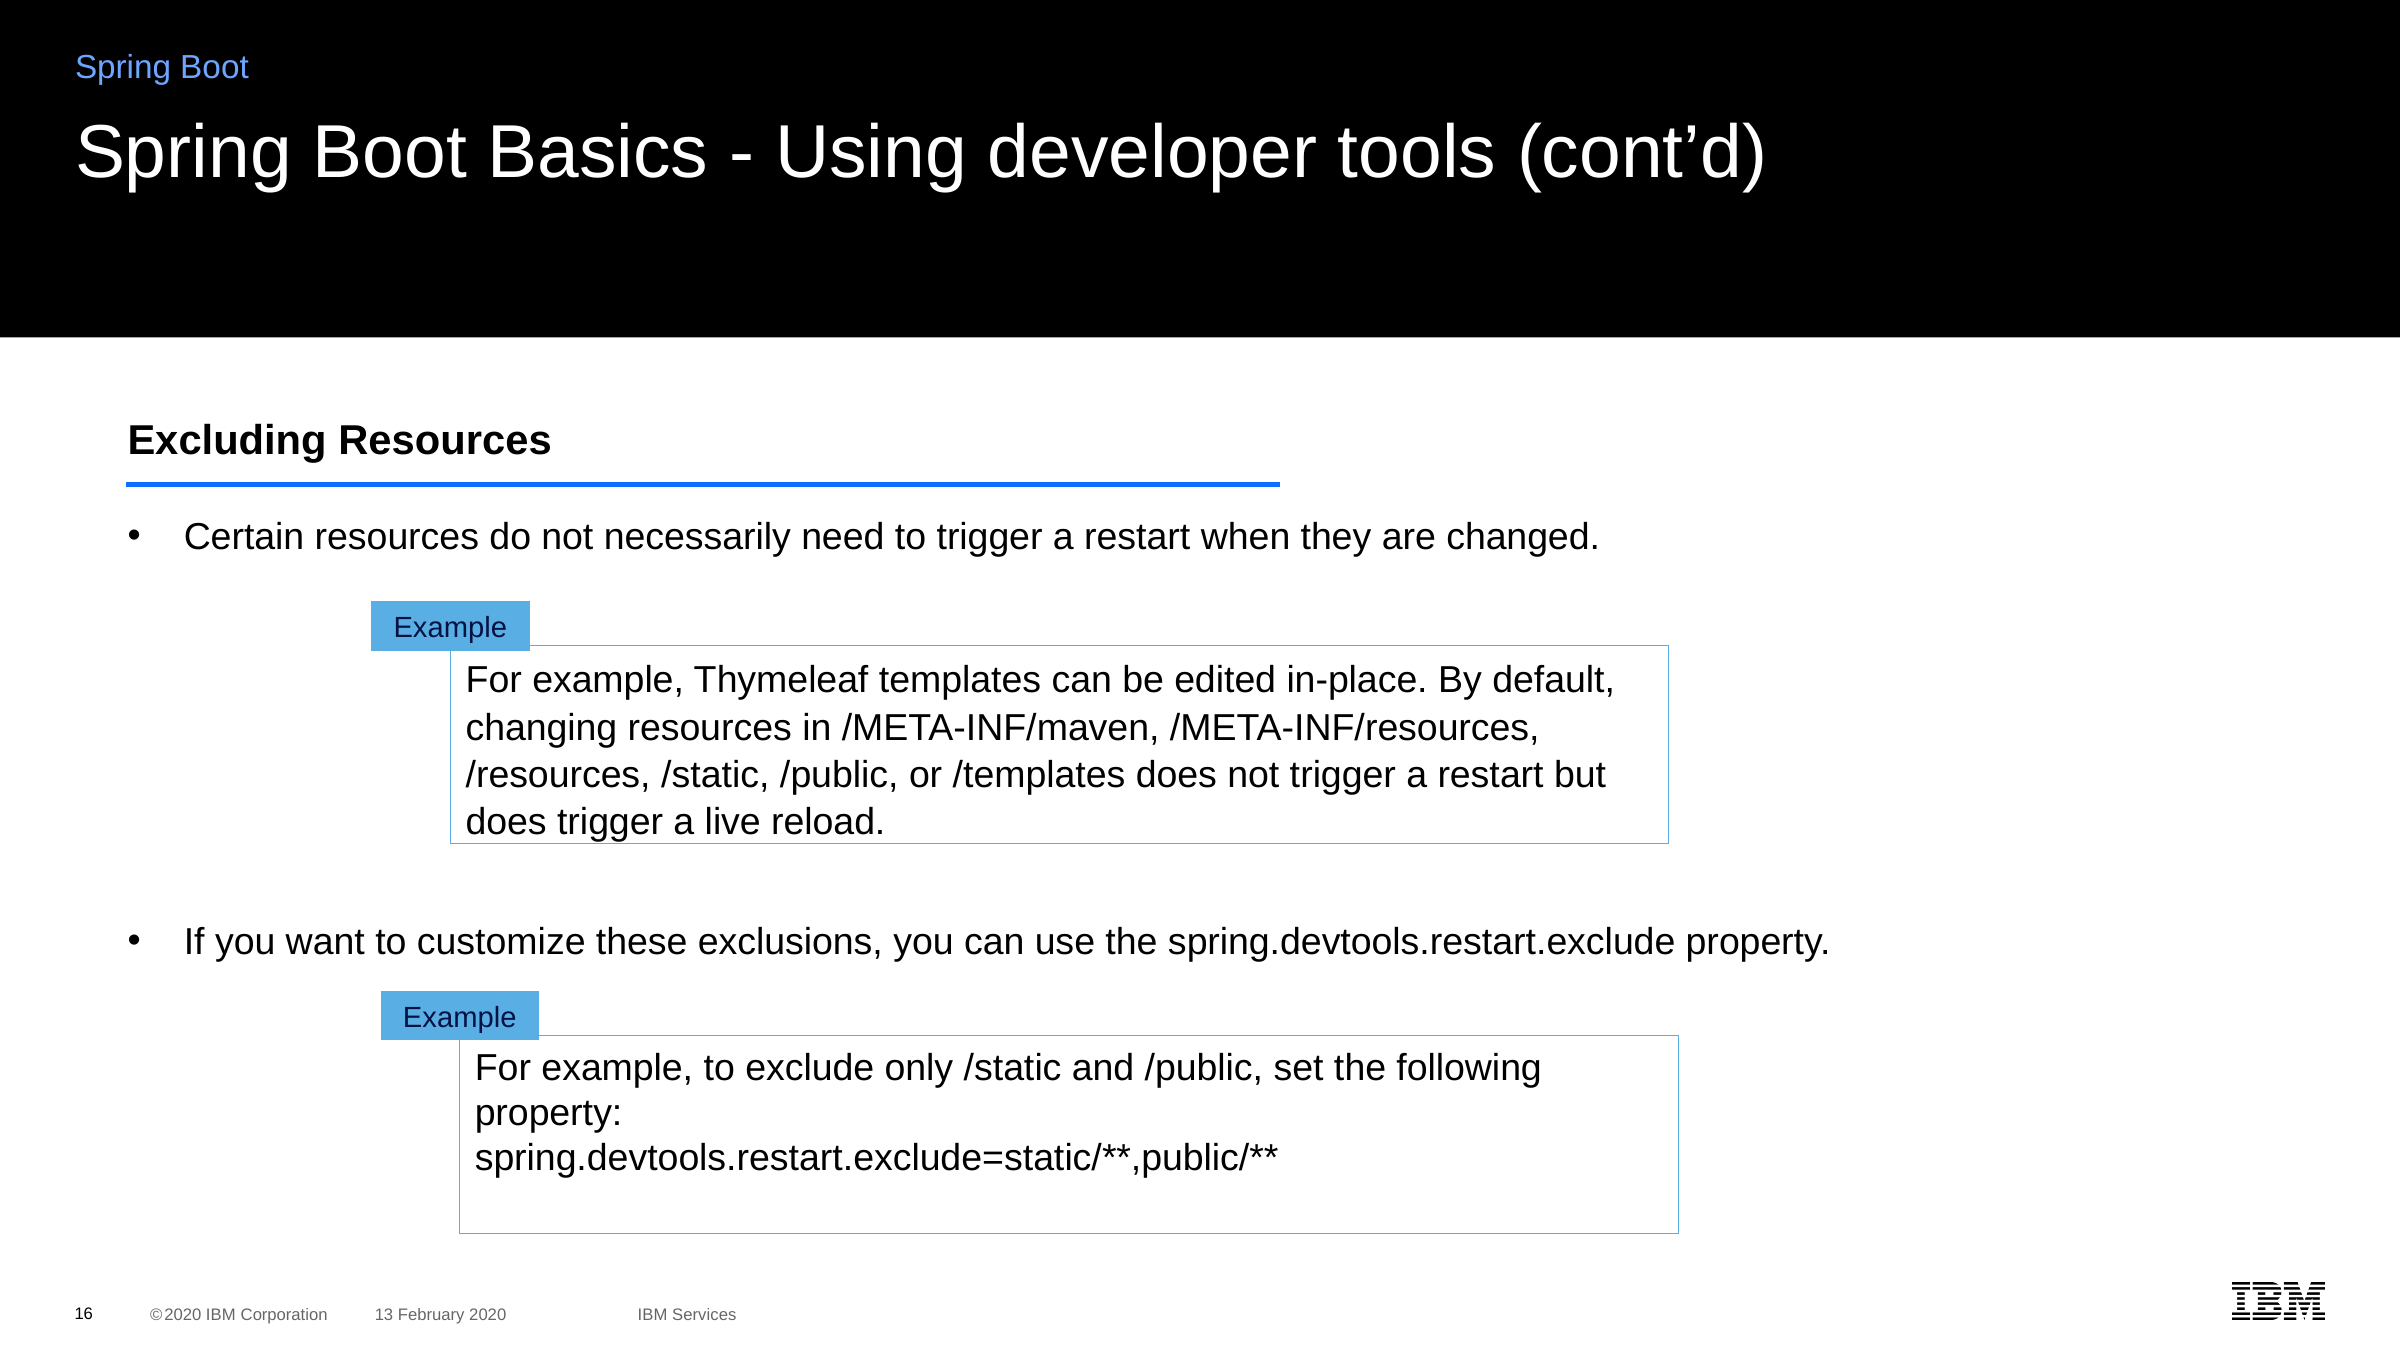

Spring Boot

# Spring Boot Basics - Using developer tools (cont’d)
Excluding Resources

Certain resources do not necessarily need to trigger a restart when they are changed.

If you want to customize these exclusions, you can use the spring.devtools.restart.exclude property.

Example
For example, Thymeleaf templates can be edited in-place. By default, changing resources in /META-INF/maven, /META-INF/resources, /resources, /static, /public, or /templates does not trigger a restart but does trigger a live reload.

Example
For example, to exclude only /static and /public, set the following property:
spring.devtools.restart.exclude=static/**,public/**